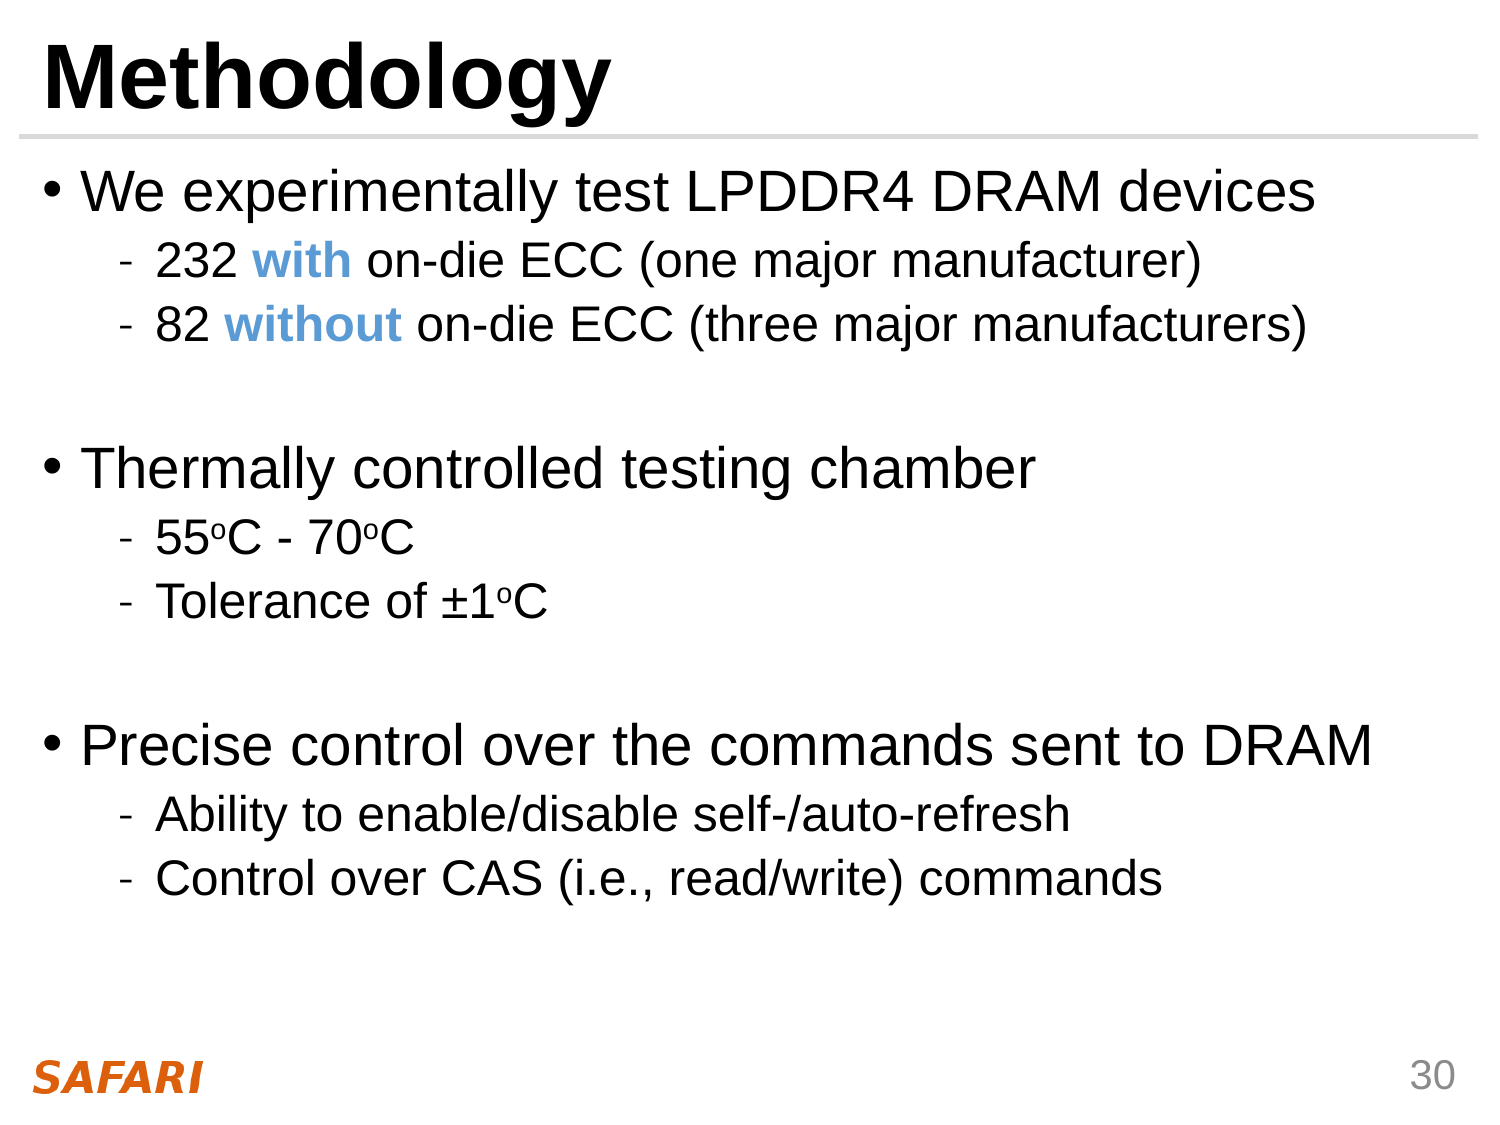

# Methodology
We experimentally test LPDDR4 DRAM devices
232 with on-die ECC (one major manufacturer)
82 without on-die ECC (three major manufacturers)

Thermally controlled testing chamber
55oC - 70oC
Tolerance of ±1oC

Precise control over the commands sent to DRAM
Ability to enable/disable self-/auto-refresh
Control over CAS (i.e., read/write) commands